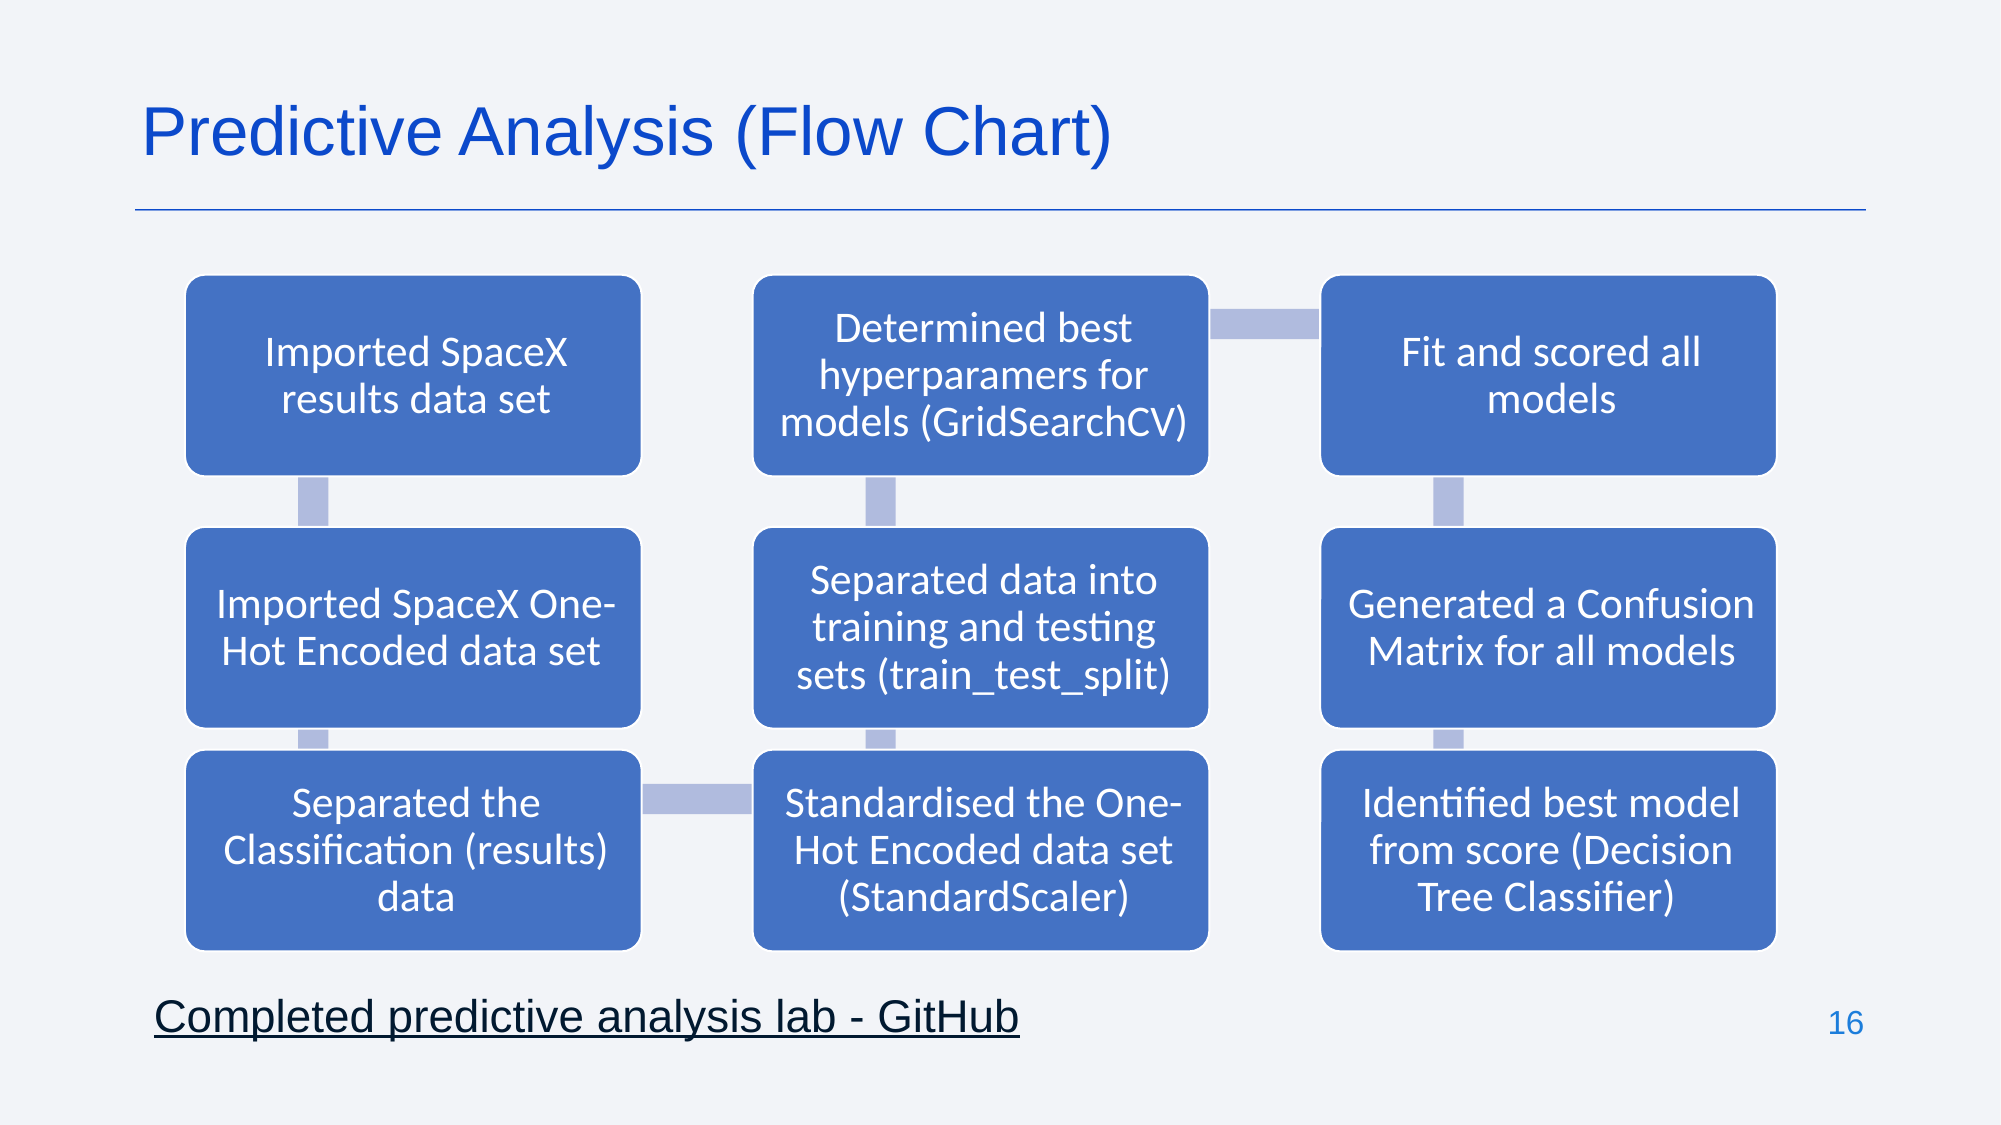

Predictive Analysis (Flow Chart)
Imported SpaceX results data set
Imported SpaceX One-Hot Encoded data set
Separated the Classification (results) data
Standardised the One-Hot Encoded data set (StandardScaler)
Separated data into training and testing sets (train_test_split)
Determined best hyperparamers for models (GridSearchCV)
Fit and scored all models
Generated a Confusion Matrix for all models
Identified best model from score (Decision Tree Classifier)
Completed predictive analysis lab - GitHub

16